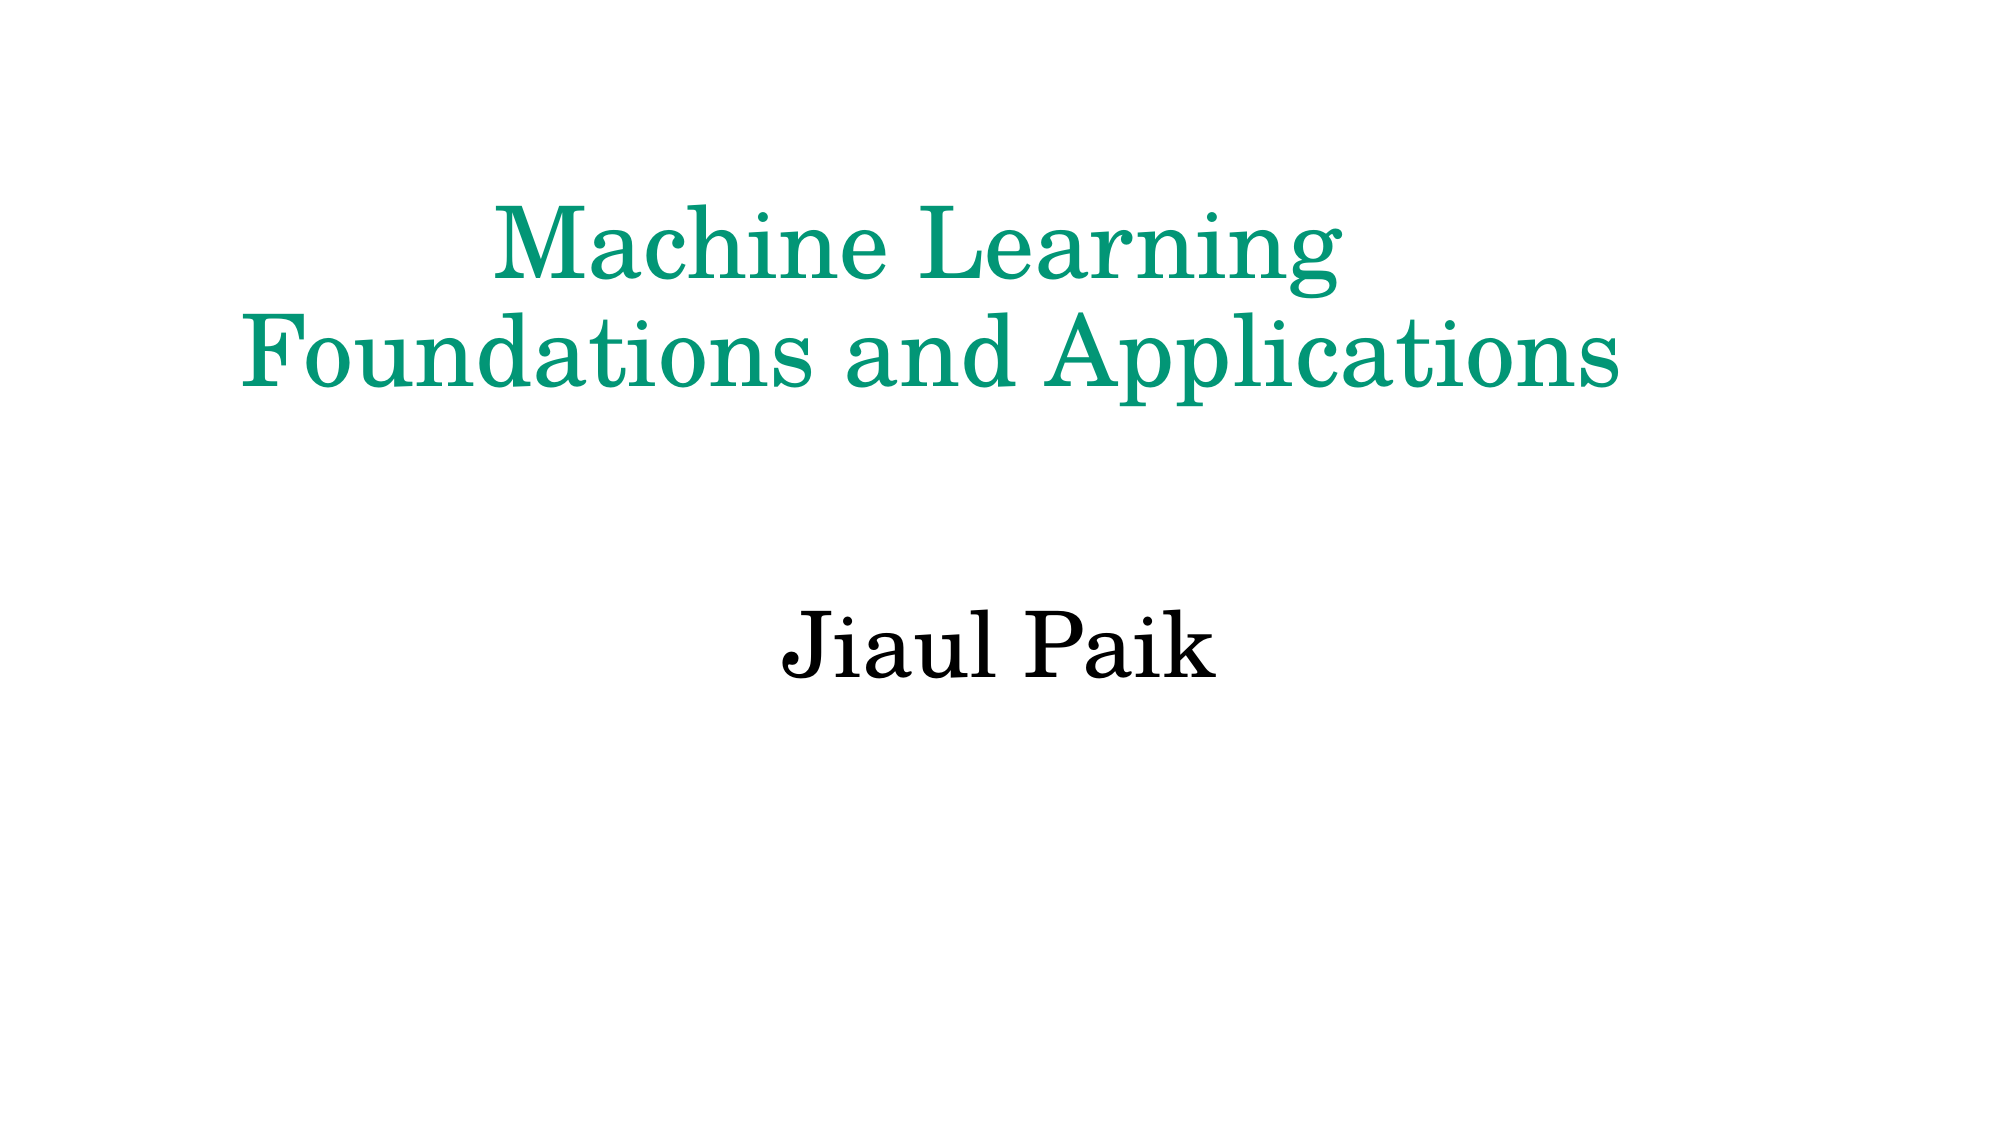

# Machine Learning Foundations and Applications
Jiaul Paik